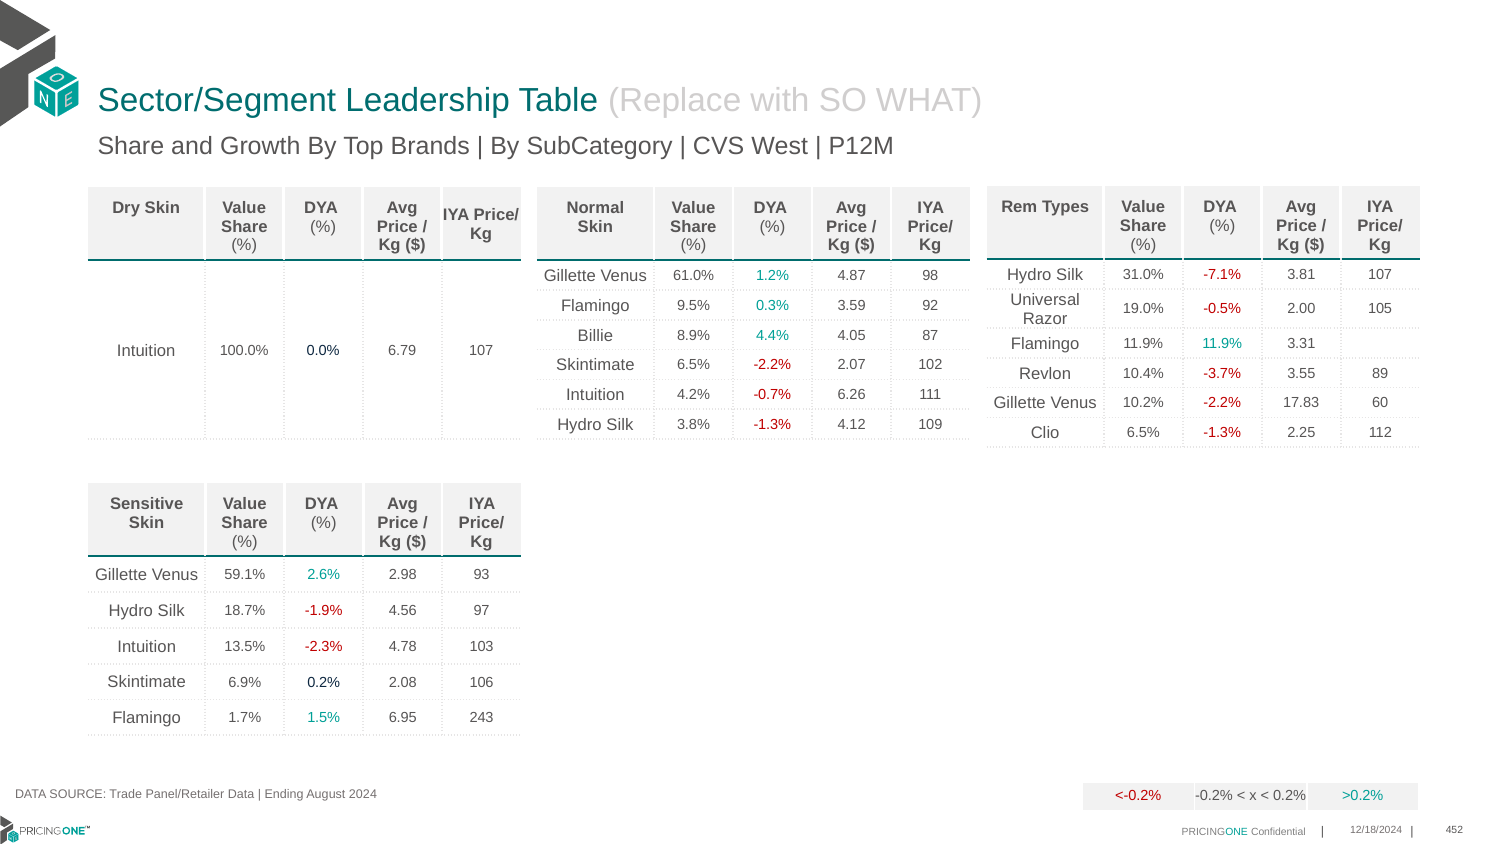

# Sector/Segment Leadership Table (Replace with SO WHAT)
Share and Growth By Top Brands | By SubCategory | CVS West | P12M
| Rem Types | Value Share (%) | DYA (%) | Avg Price /Kg ($) | IYA Price/Kg |
| --- | --- | --- | --- | --- |
| Hydro Silk | 31.0% | -7.1% | 3.81 | 107 |
| Universal Razor | 19.0% | -0.5% | 2.00 | 105 |
| Flamingo | 11.9% | 11.9% | 3.31 |  |
| Revlon | 10.4% | -3.7% | 3.55 | 89 |
| Gillette Venus | 10.2% | -2.2% | 17.83 | 60 |
| Clio | 6.5% | -1.3% | 2.25 | 112 |
| Dry Skin | Value Share (%) | DYA (%) | Avg Price /Kg ($) | IYA Price/ Kg |
| --- | --- | --- | --- | --- |
| Intuition | 100.0% | 0.0% | 6.79 | 107 |
| Normal Skin | Value Share (%) | DYA (%) | Avg Price /Kg ($) | IYA Price/Kg |
| --- | --- | --- | --- | --- |
| Gillette Venus | 61.0% | 1.2% | 4.87 | 98 |
| Flamingo | 9.5% | 0.3% | 3.59 | 92 |
| Billie | 8.9% | 4.4% | 4.05 | 87 |
| Skintimate | 6.5% | -2.2% | 2.07 | 102 |
| Intuition | 4.2% | -0.7% | 6.26 | 111 |
| Hydro Silk | 3.8% | -1.3% | 4.12 | 109 |
| Sensitive Skin | Value Share (%) | DYA (%) | Avg Price /Kg ($) | IYA Price/Kg |
| --- | --- | --- | --- | --- |
| Gillette Venus | 59.1% | 2.6% | 2.98 | 93 |
| Hydro Silk | 18.7% | -1.9% | 4.56 | 97 |
| Intuition | 13.5% | -2.3% | 4.78 | 103 |
| Skintimate | 6.9% | 0.2% | 2.08 | 106 |
| Flamingo | 1.7% | 1.5% | 6.95 | 243 |
DATA SOURCE: Trade Panel/Retailer Data | Ending August 2024
| <-0.2% | -0.2% < x < 0.2% | >0.2% |
| --- | --- | --- |

12/18/2024
452